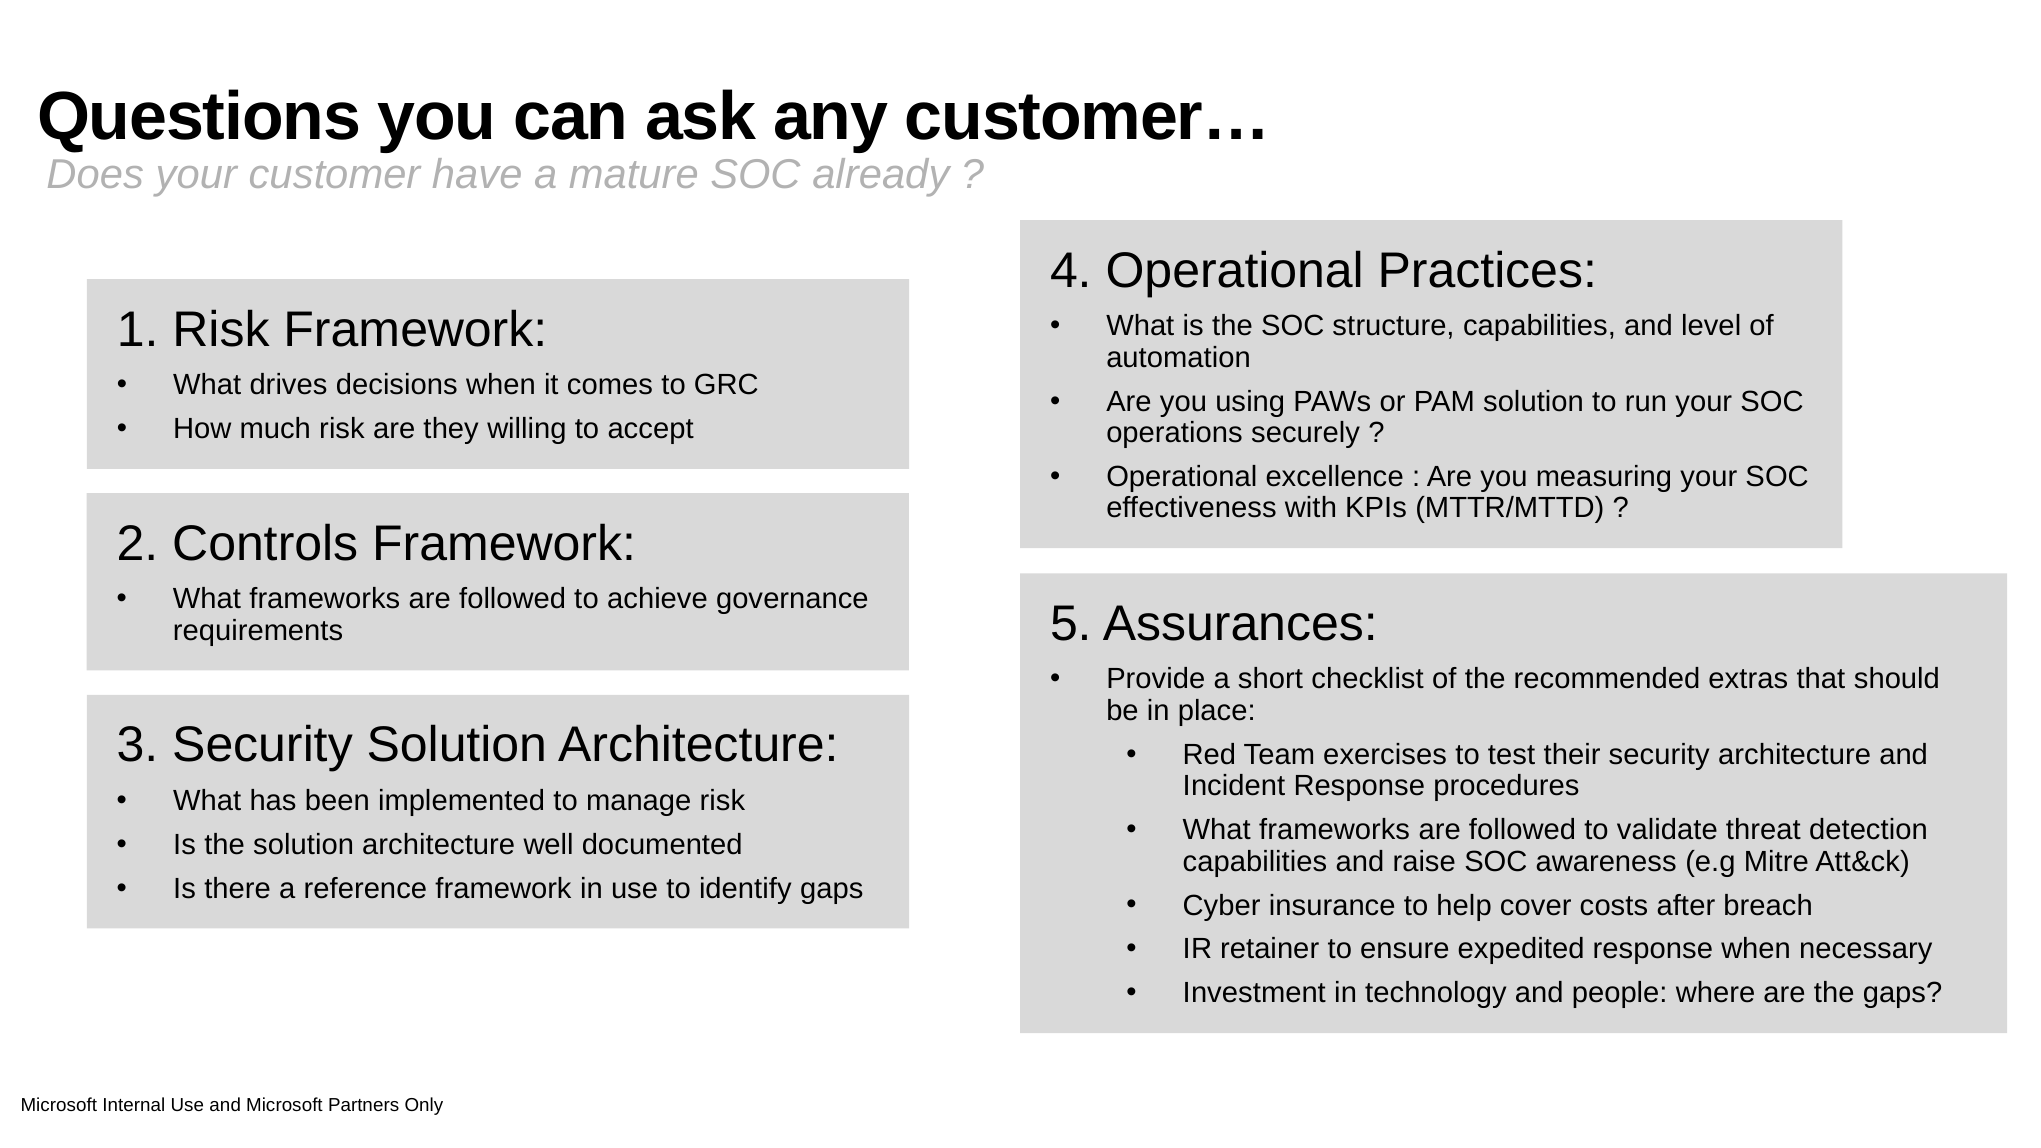

# Questions you can ask any customer…
Does your customer have a mature SOC already ?
4. Operational Practices:
What is the SOC structure, capabilities, and level of automation
Are you using PAWs or PAM solution to run your SOC operations securely ?
Operational excellence : Are you measuring your SOC effectiveness with KPIs (MTTR/MTTD) ?
1. Risk Framework:
What drives decisions when it comes to GRC
How much risk are they willing to accept
2. Controls Framework:
What frameworks are followed to achieve governance requirements
5. Assurances:
Provide a short checklist of the recommended extras that should be in place:
Red Team exercises to test their security architecture and Incident Response procedures
What frameworks are followed to validate threat detection capabilities and raise SOC awareness (e.g Mitre Att&ck)
Cyber insurance to help cover costs after breach
IR retainer to ensure expedited response when necessary
Investment in technology and people: where are the gaps?
3. Security Solution Architecture:
What has been implemented to manage risk
Is the solution architecture well documented
Is there a reference framework in use to identify gaps